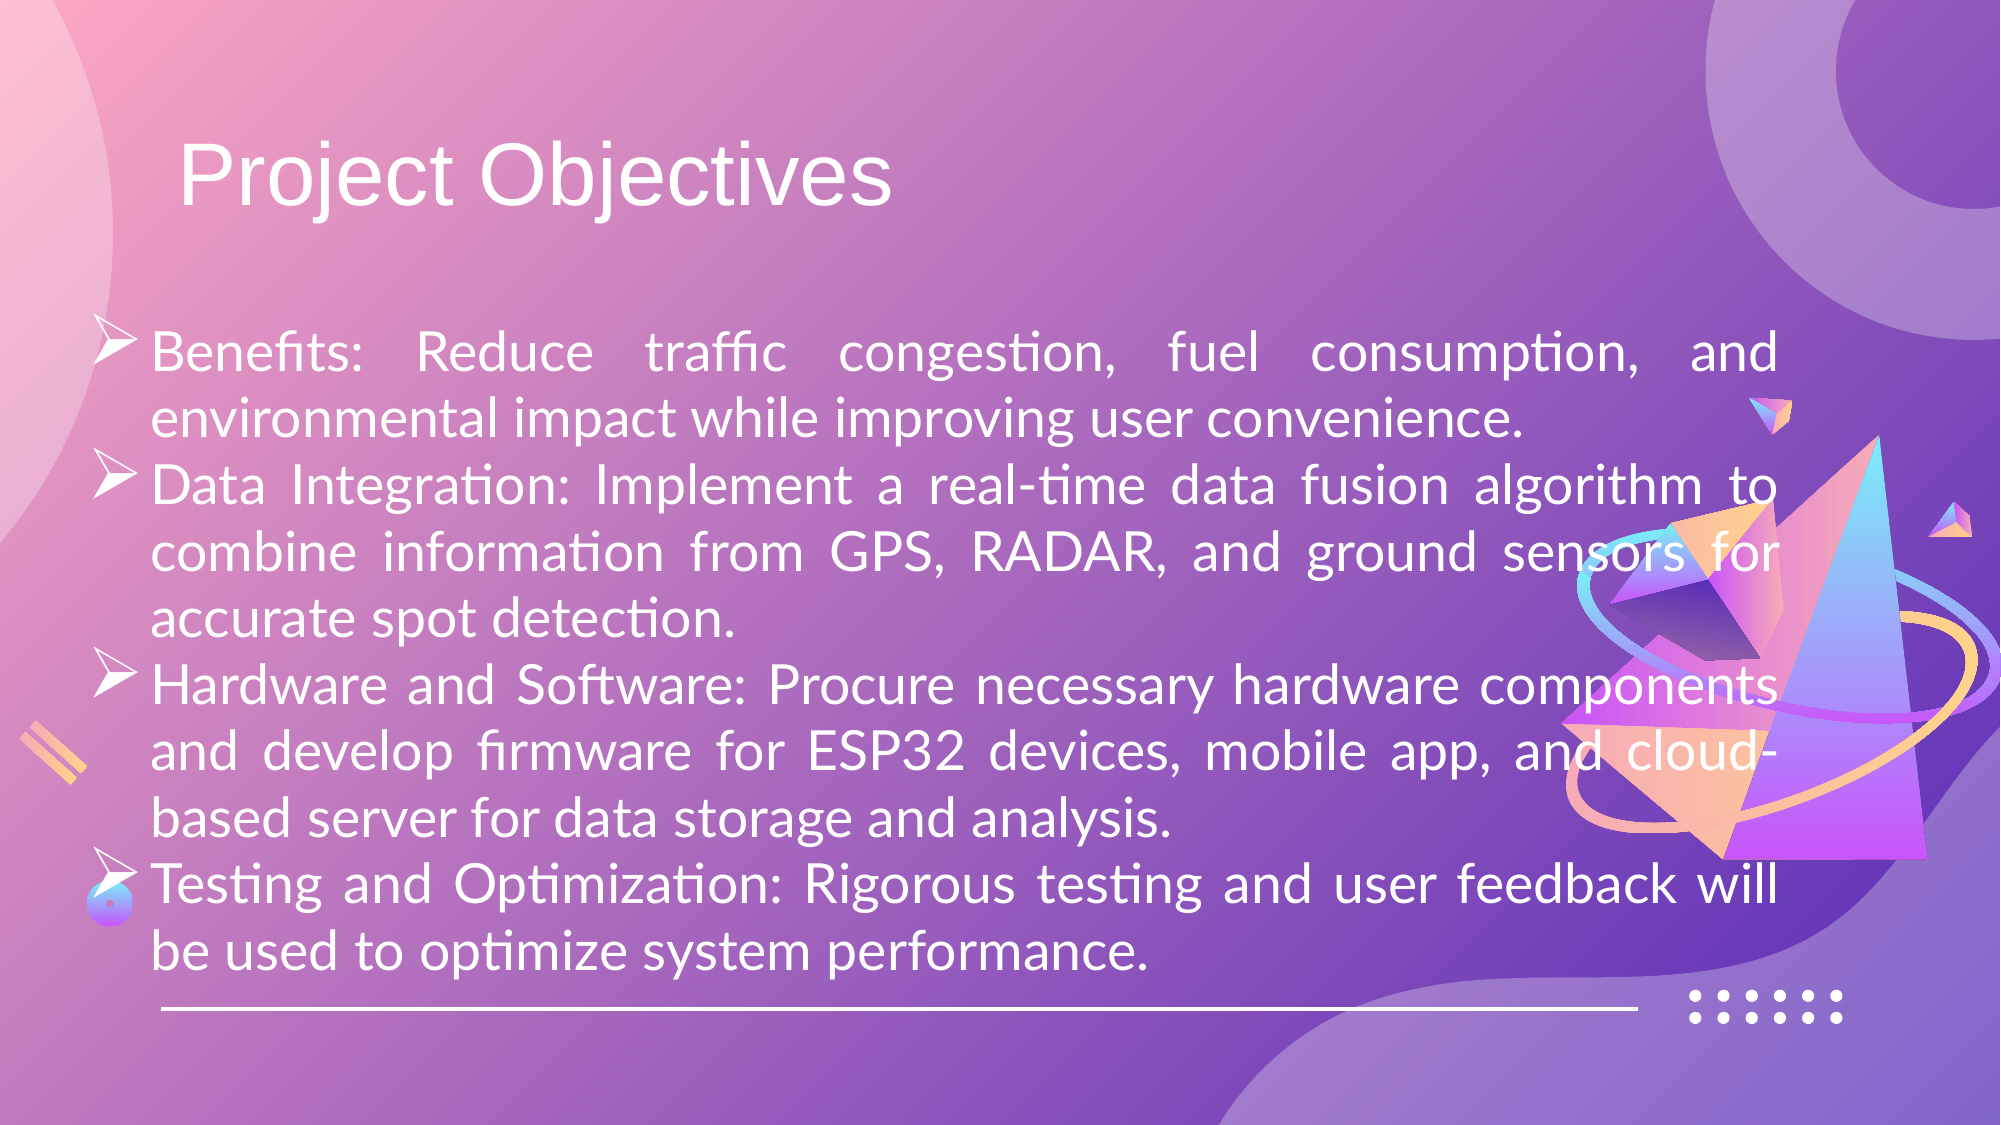

# Project Objectives
Benefits: Reduce traffic congestion, fuel consumption, and environmental impact while improving user convenience.
Data Integration: Implement a real-time data fusion algorithm to combine information from GPS, RADAR, and ground sensors for accurate spot detection.
Hardware and Software: Procure necessary hardware components and develop firmware for ESP32 devices, mobile app, and cloud-based server for data storage and analysis.
Testing and Optimization: Rigorous testing and user feedback will be used to optimize system performance.